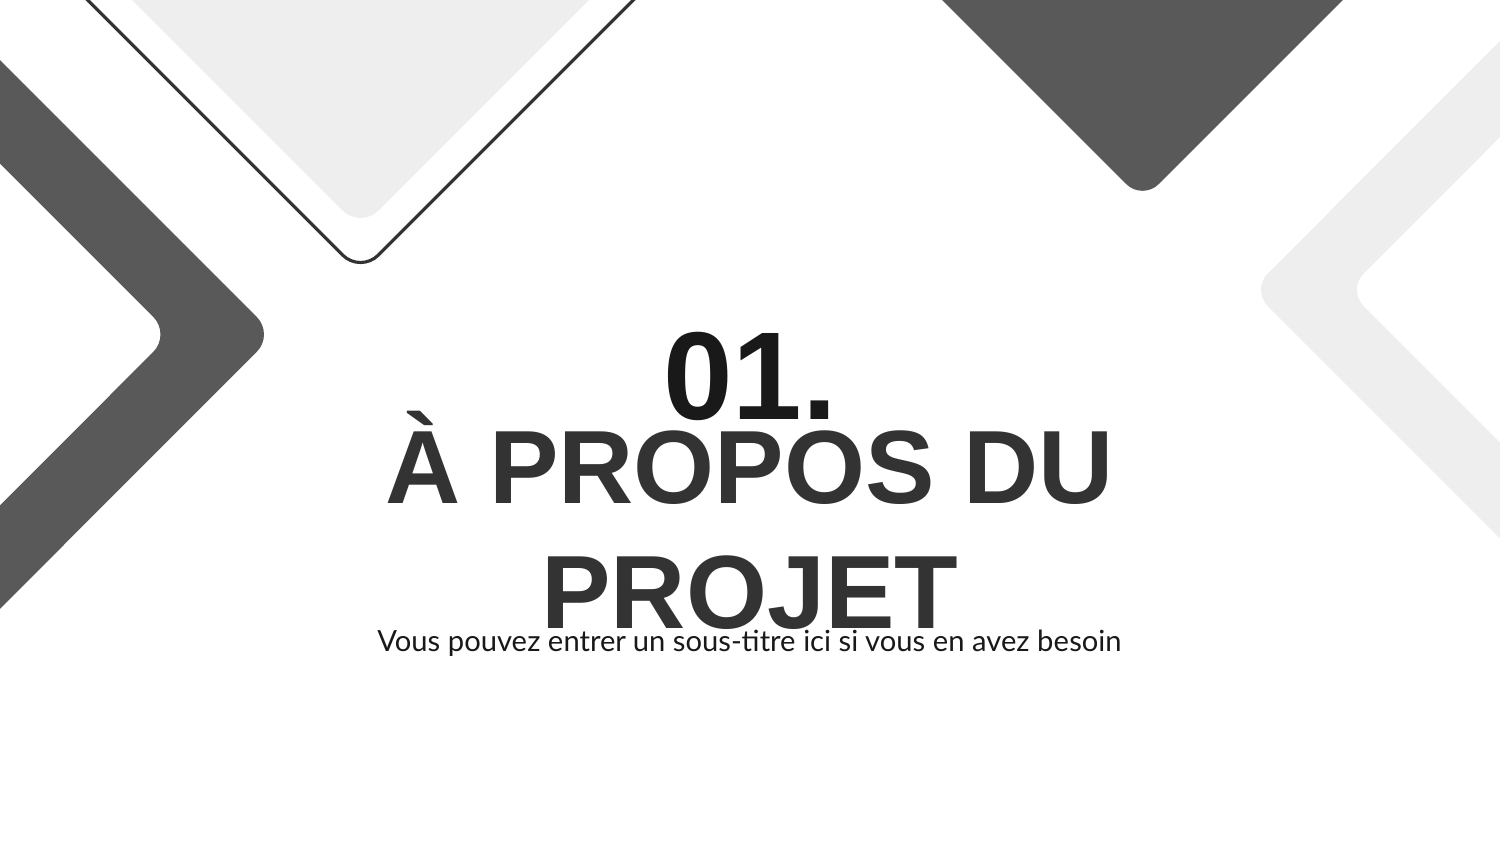

01.
# À PROPOS DU PROJET
Vous pouvez entrer un sous-titre ici si vous en avez besoin